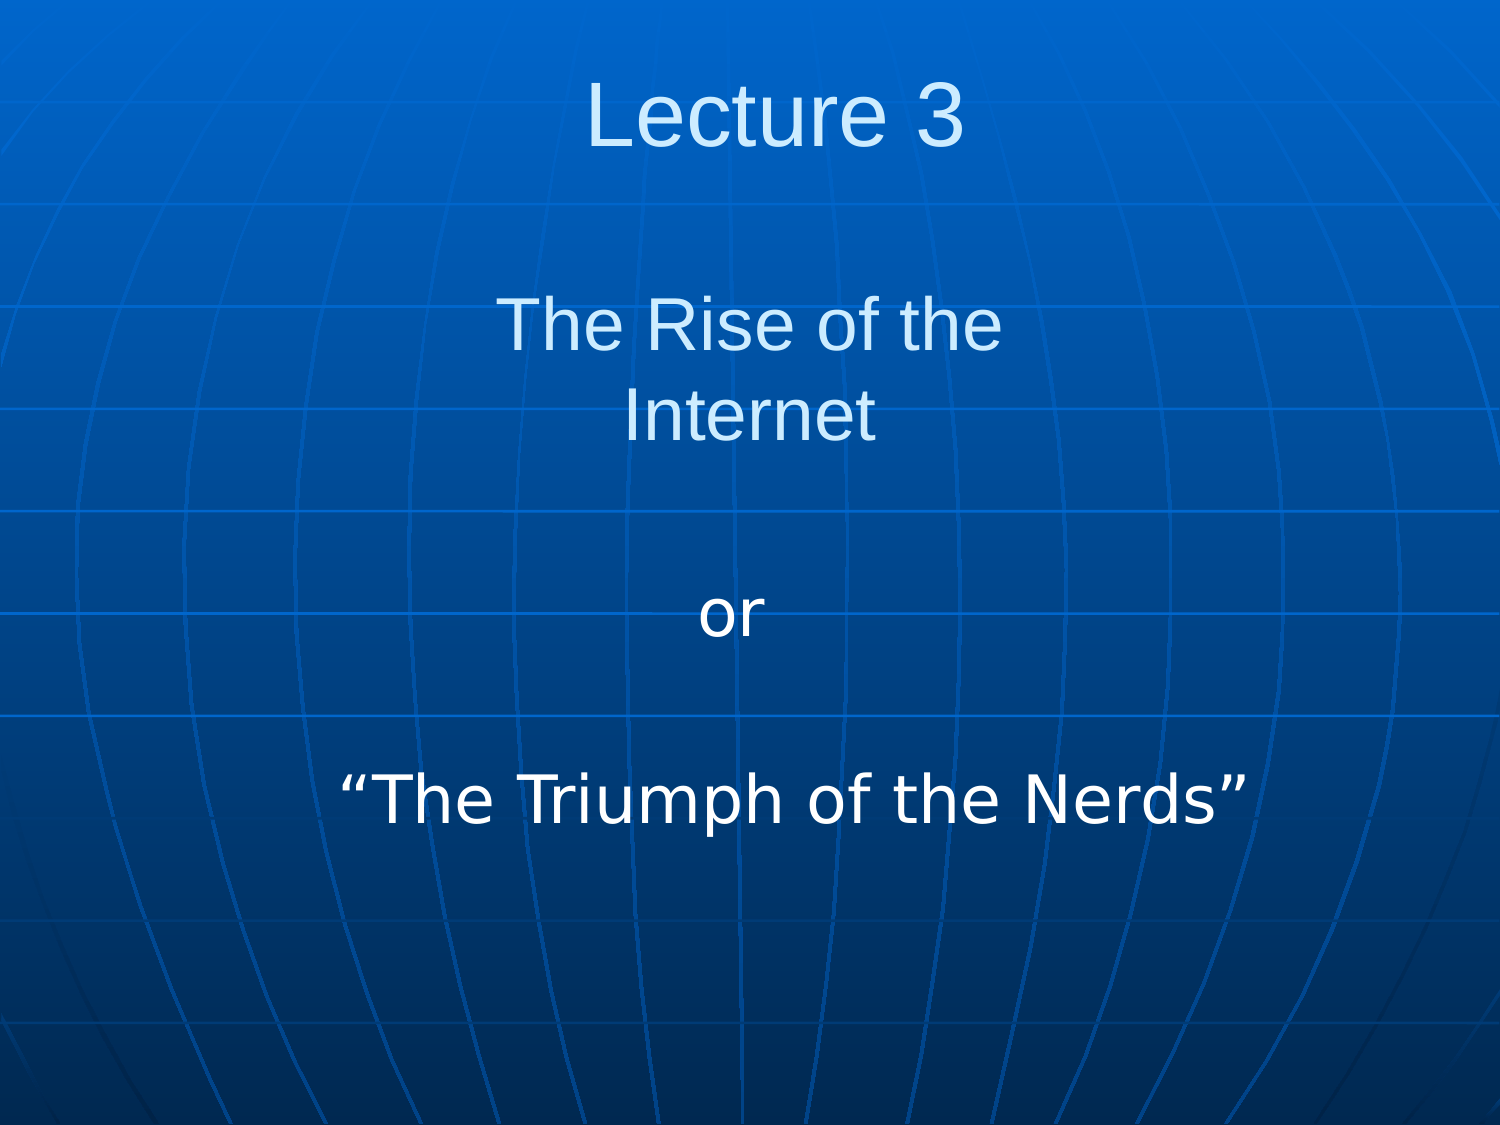

# Lecture 3 The Rise of the Internet
 or

      “The Triumph of the Nerds”